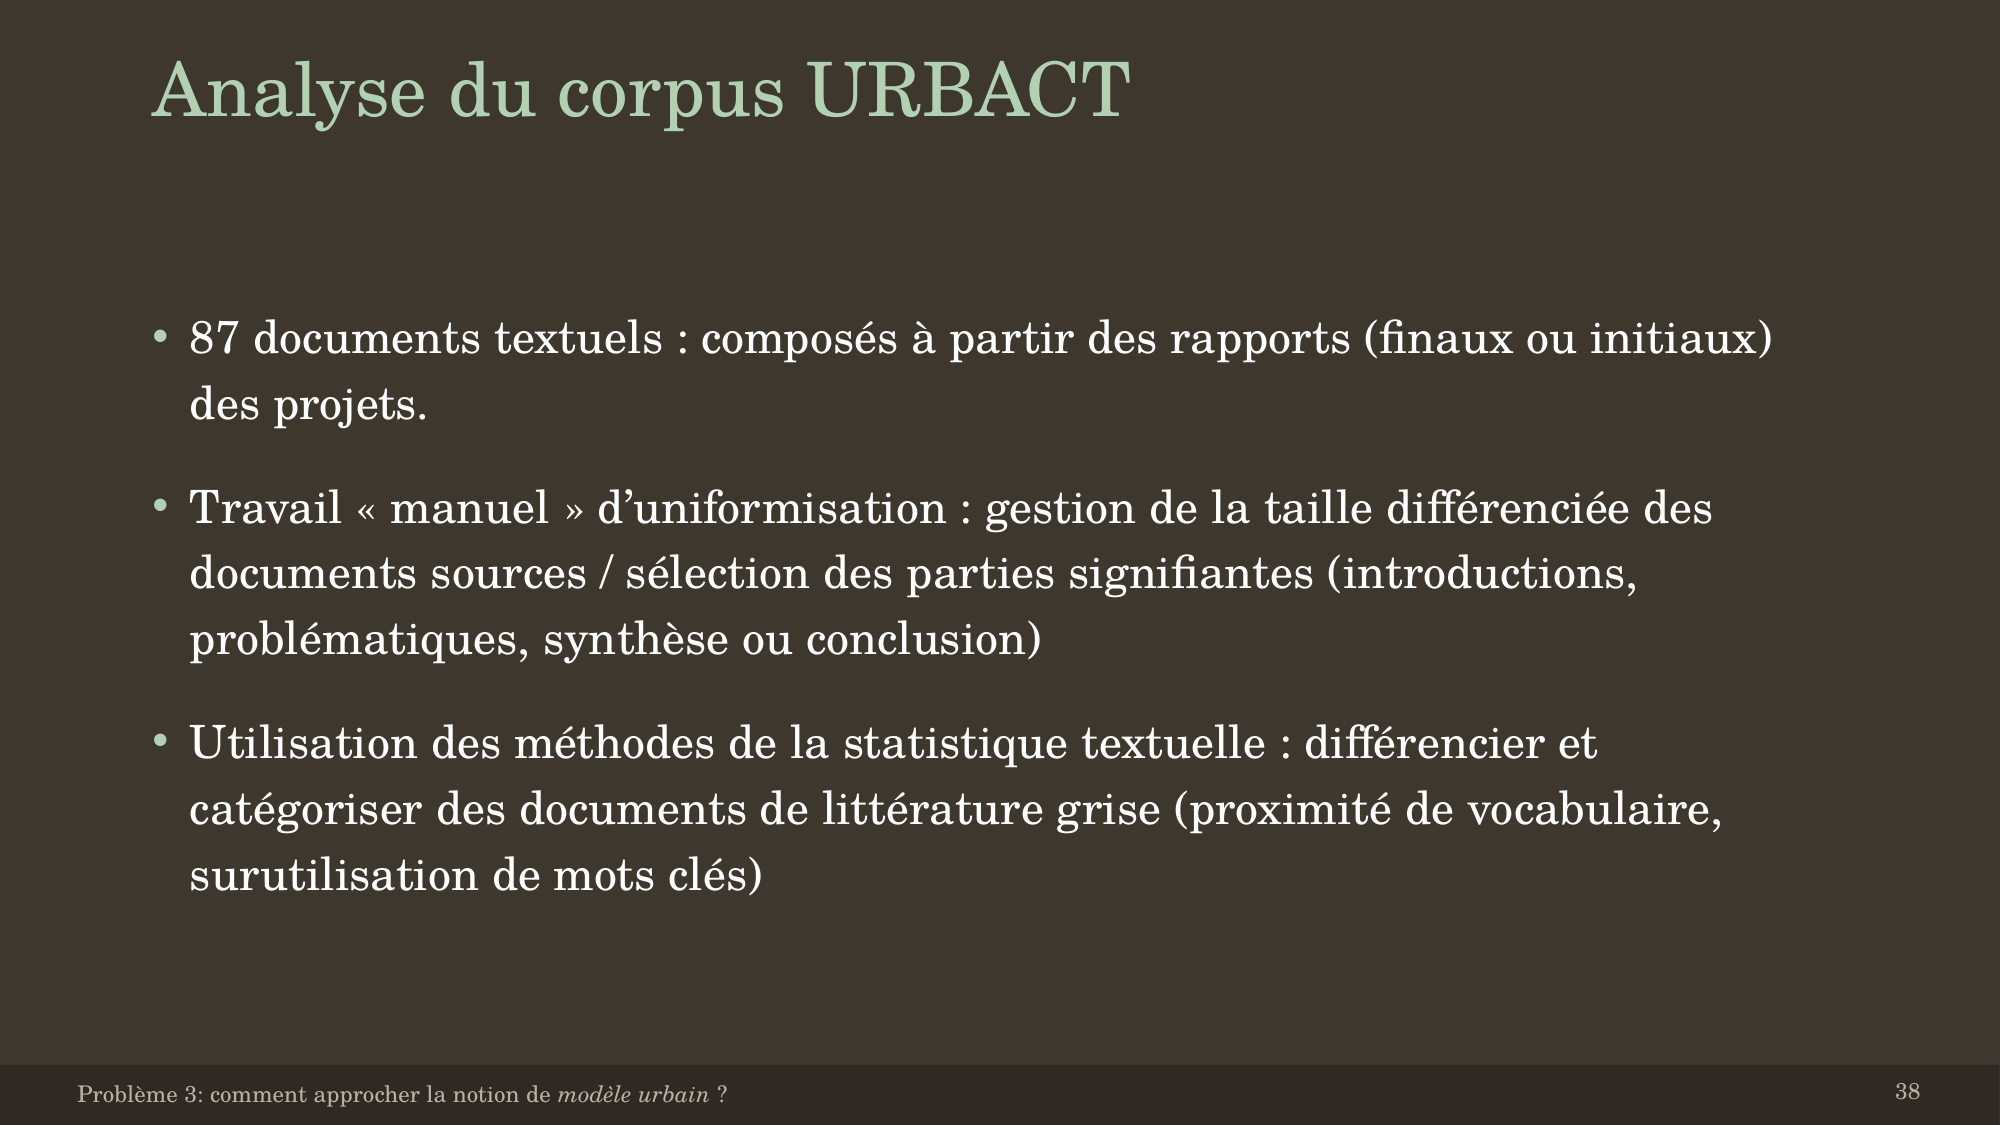

# Analyse du corpus URBACT

87 documents textuels : composés à partir des rapports (finaux ou initiaux) des projets.
Travail « manuel » d’uniformisation : gestion de la taille différenciée des documents sources / sélection des parties signifiantes (introductions, problématiques, synthèse ou conclusion)
Utilisation des méthodes de la statistique textuelle : différencier et catégoriser des documents de littérature grise (proximité de vocabulaire, surutilisation de mots clés)

Problème 3: comment approcher la notion de modèle urbain ?
38